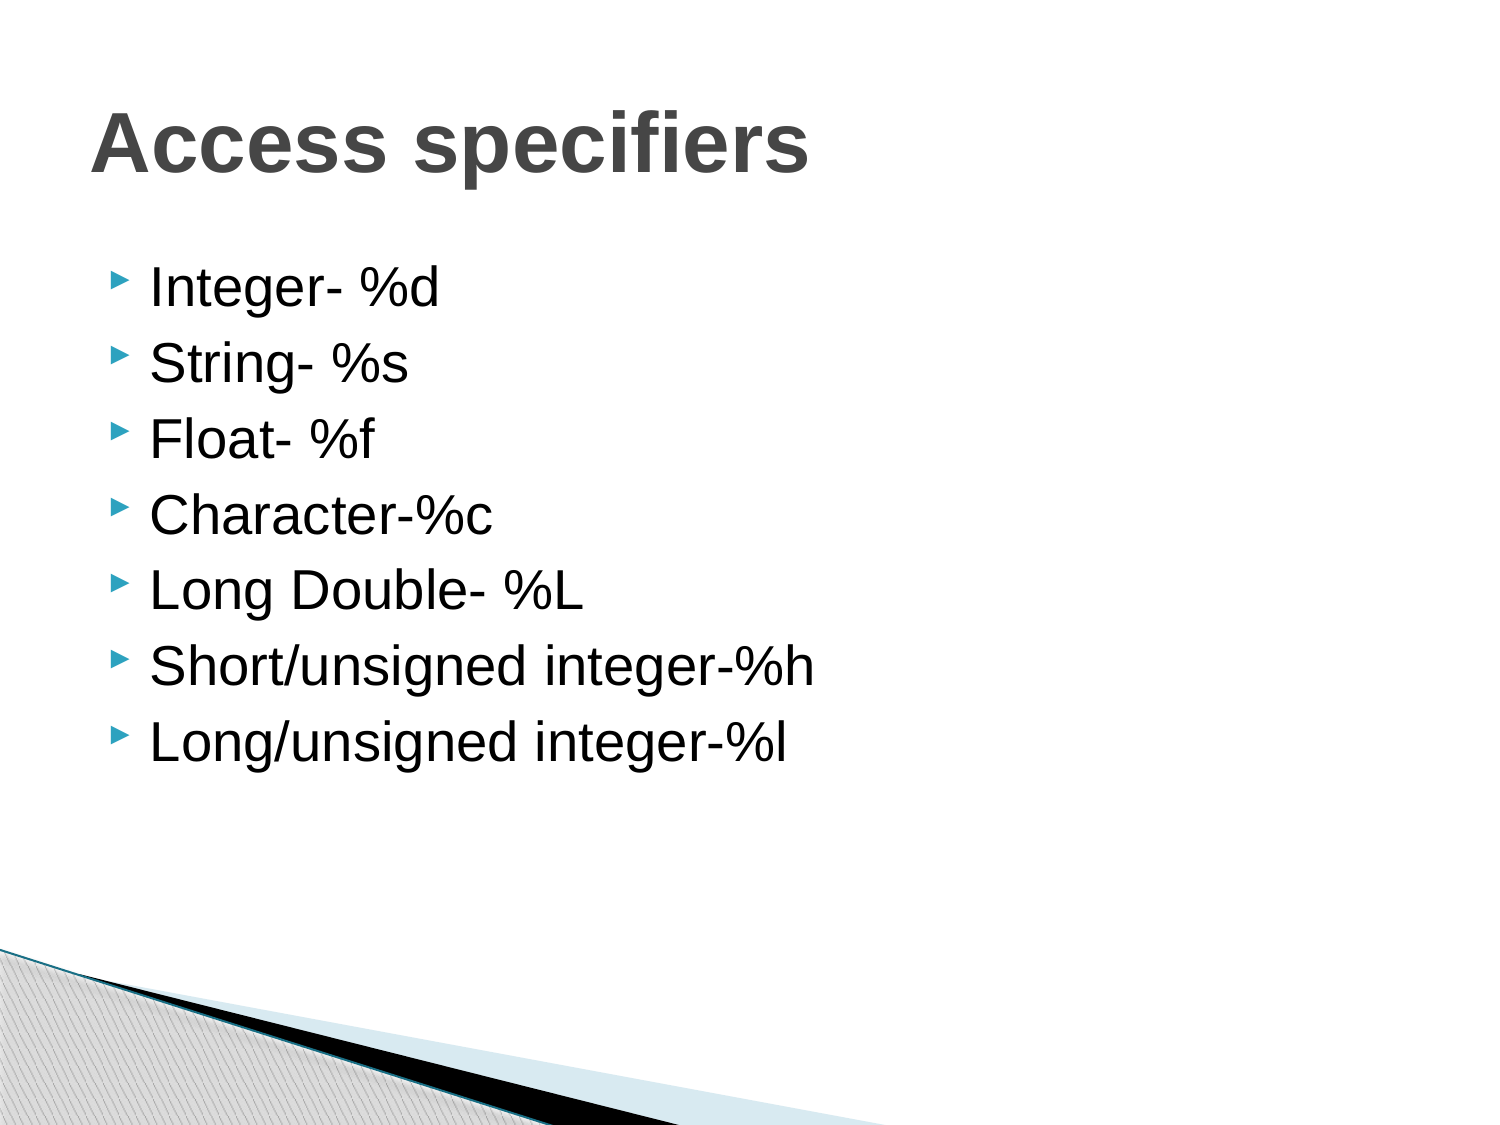

# Access specifiers
Integer- %d
String- %s
Float- %f
Character-%c
Long Double- %L
Short/unsigned integer-%h
Long/unsigned integer-%l